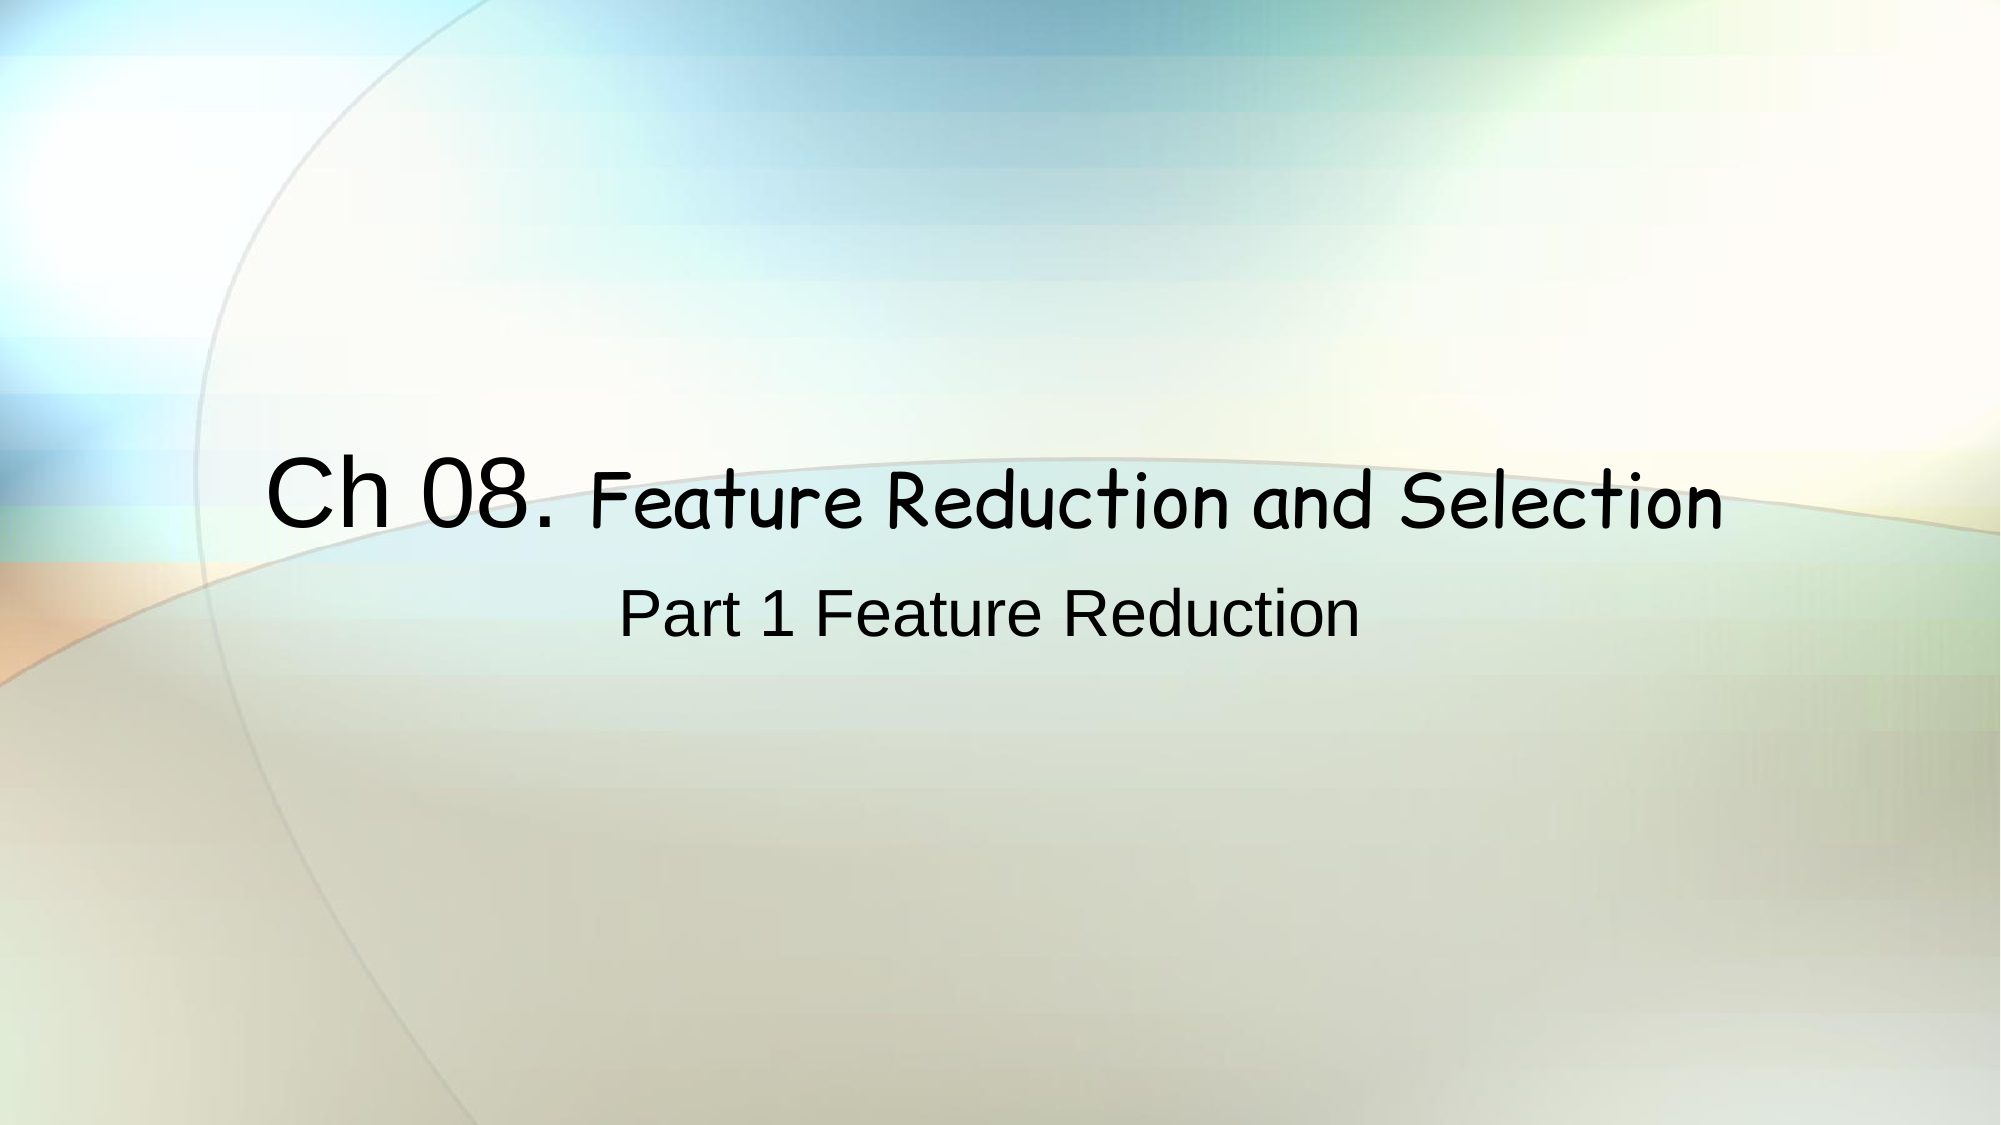

Ch 08. Feature Reduction and Selection
Part 1 Feature Reduction